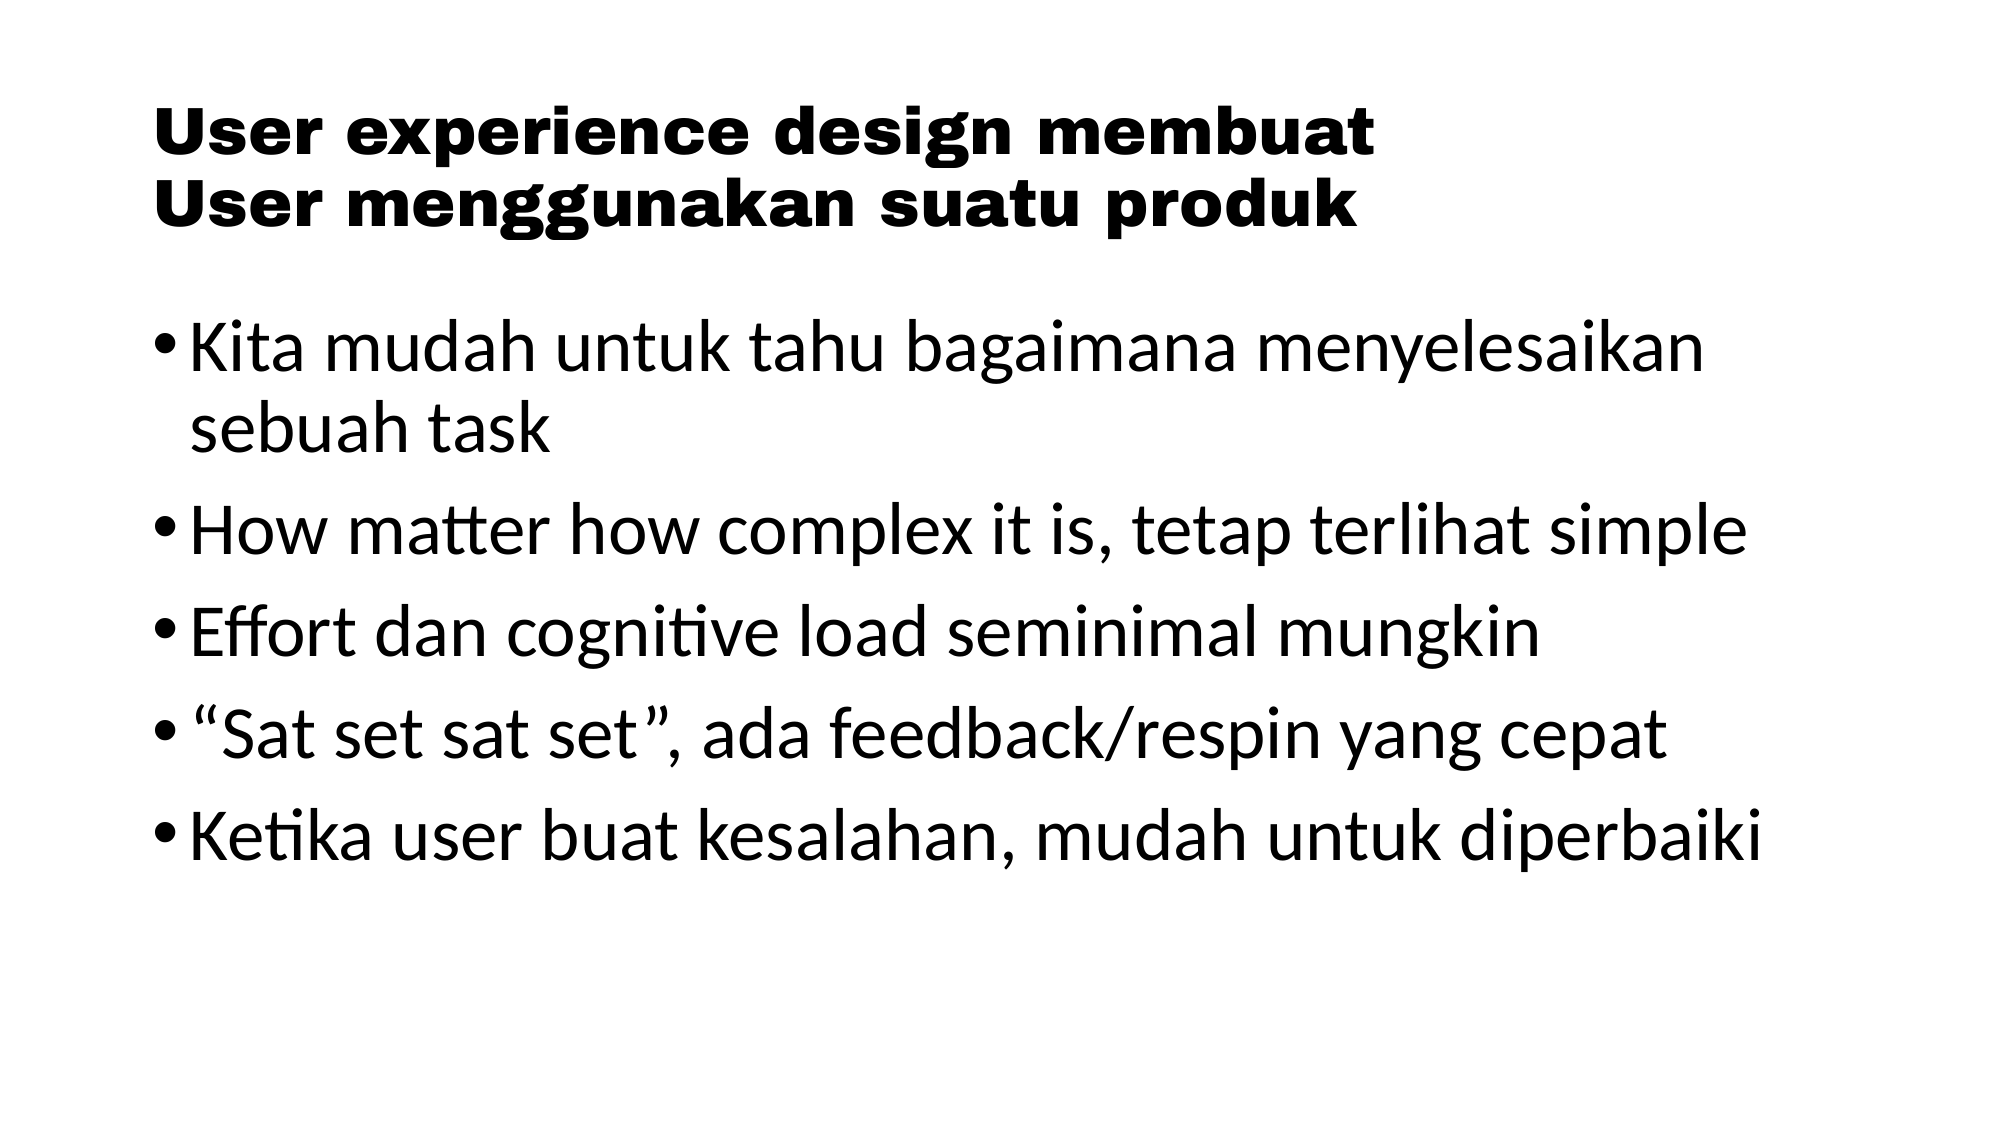

# User experience design membuat User menggunakan suatu produk
Kita mudah untuk tahu bagaimana menyelesaikan sebuah task
How matter how complex it is, tetap terlihat simple
Effort dan cognitive load seminimal mungkin
“Sat set sat set”, ada feedback/respin yang cepat
Ketika user buat kesalahan, mudah untuk diperbaiki